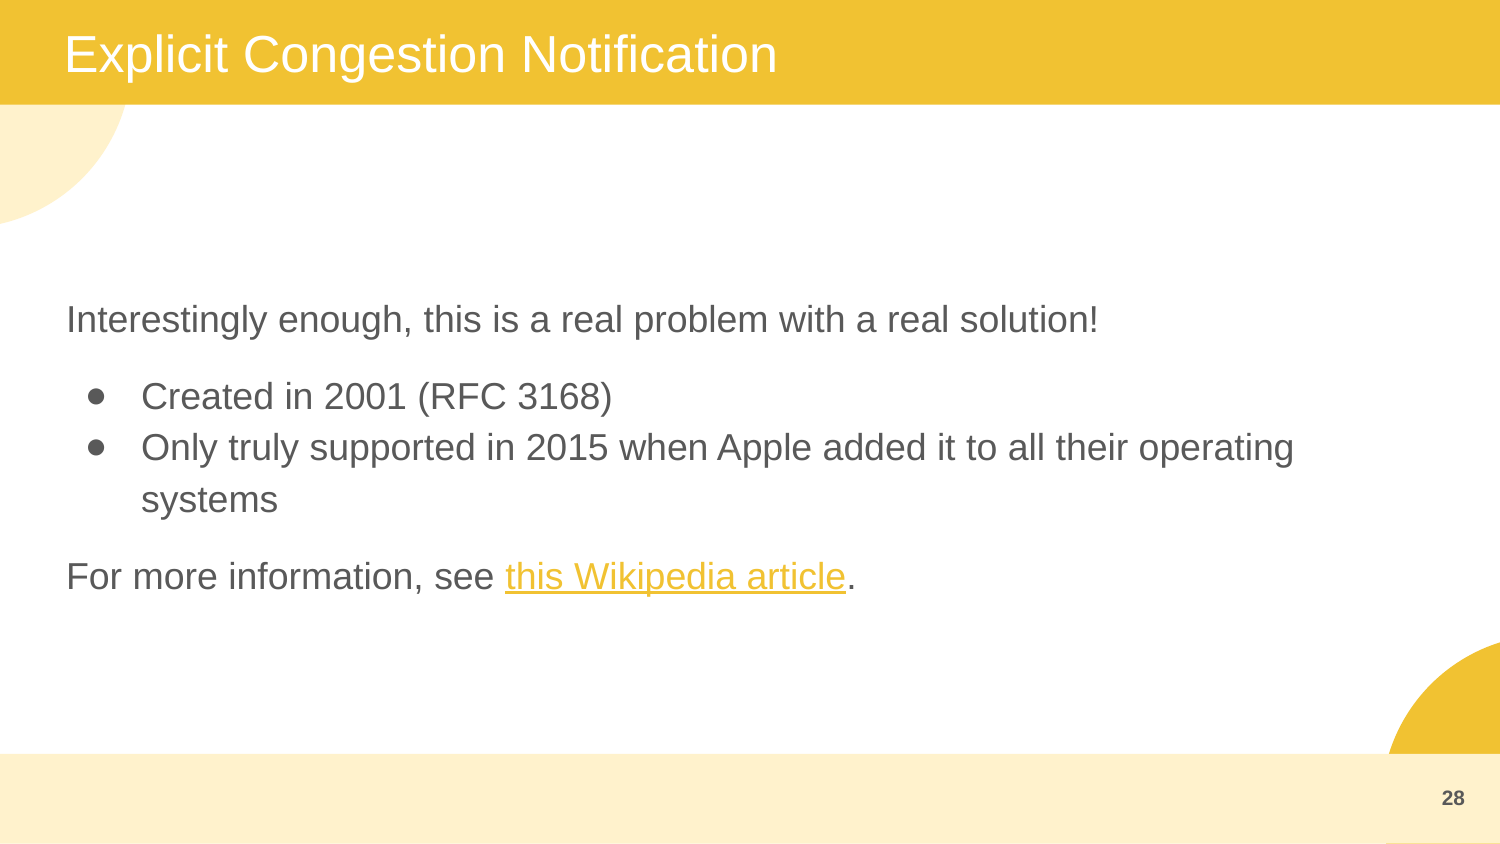

# Explicit Congestion Notification
Interestingly enough, this is a real problem with a real solution!
Created in 2001 (RFC 3168)
Only truly supported in 2015 when Apple added it to all their operating systems
For more information, see this Wikipedia article.
28